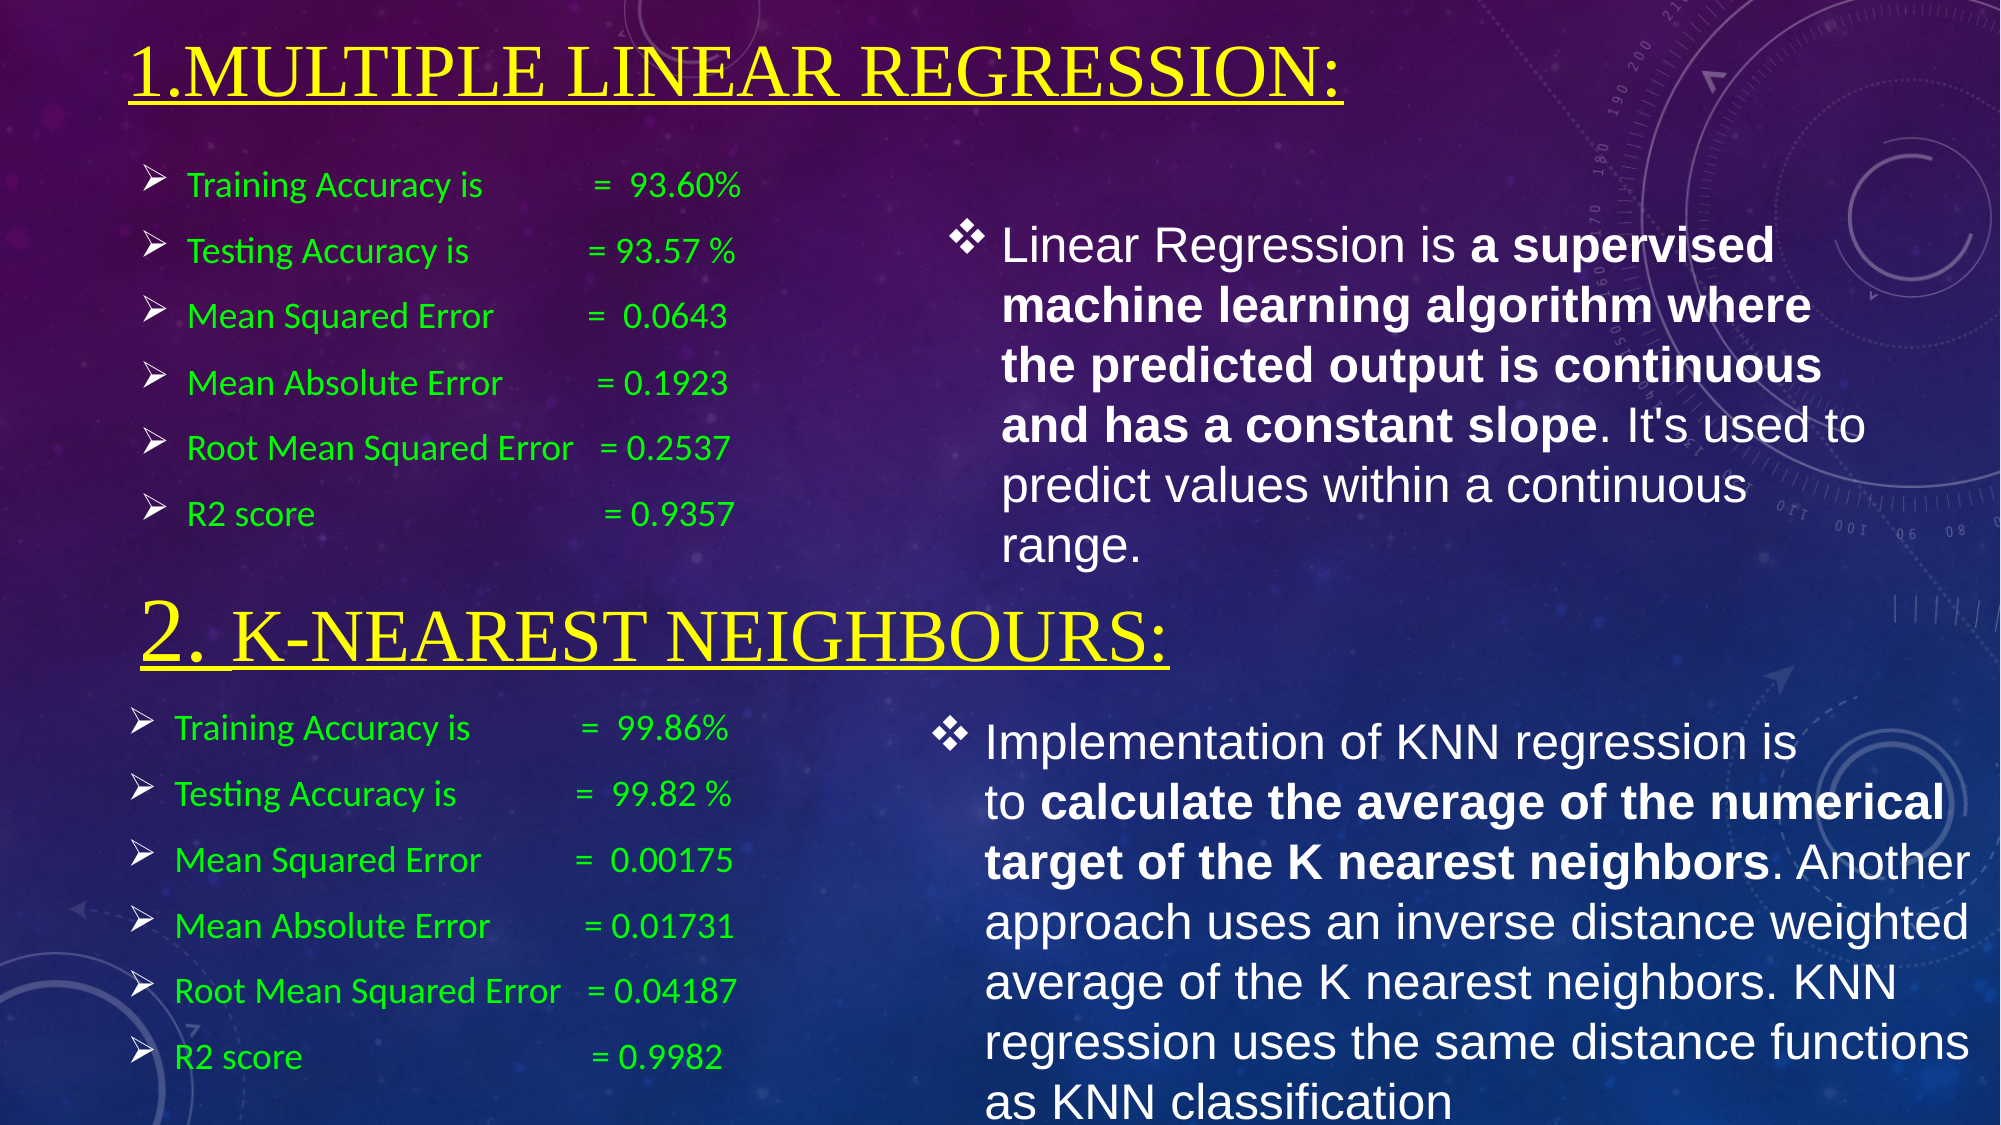

# 1.Multiple linear Regression:
Training Accuracy is             =  93.60%
Testing Accuracy is              = 93.57 %
Mean Squared Error           =  0.0643
Mean Absolute Error           = 0.1923
Root Mean Squared Error   = 0.2537
R2 score                                  = 0.9357
Linear Regression is a supervised machine learning algorithm where the predicted output is continuous and has a constant slope. It's used to predict values within a continuous range.

2. K-NEAREST NEIGHBOURS:
Training Accuracy is             =  99.86%
Testing Accuracy is              =  99.82 %
Mean Squared Error           =  0.00175
Mean Absolute Error           = 0.01731
Root Mean Squared Error   = 0.04187
R2 score                                  = 0.9982
Implementation of KNN regression is to calculate the average of the numerical target of the K nearest neighbors. Another approach uses an inverse distance weighted average of the K nearest neighbors. KNN regression uses the same distance functions as KNN classification